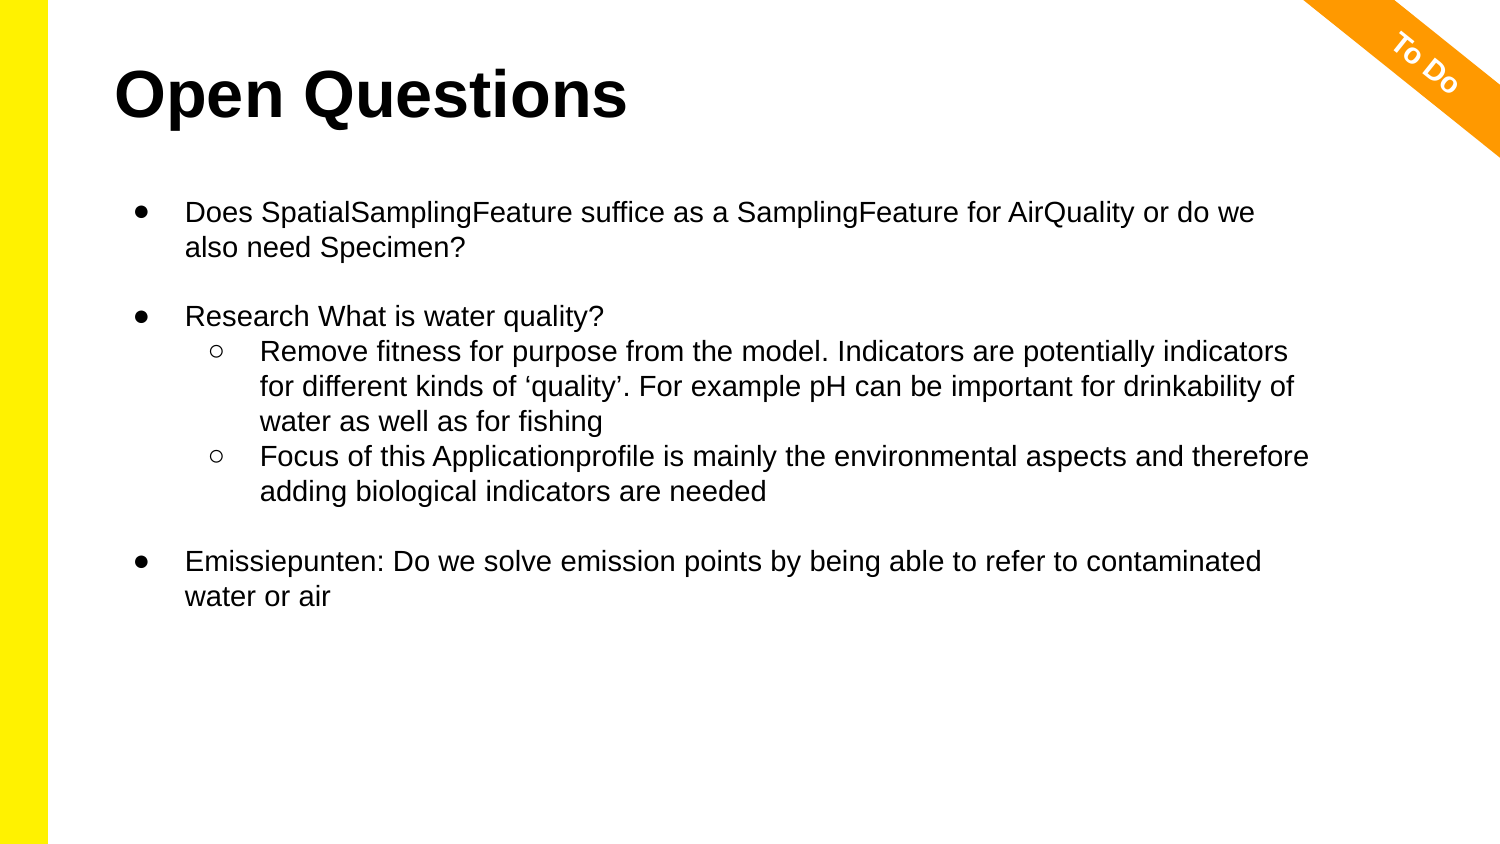

To Do
Open Questions
Does SpatialSamplingFeature suffice as a SamplingFeature for AirQuality or do we also need Specimen?

Research What is water quality?
Remove fitness for purpose from the model. Indicators are potentially indicators for different kinds of ‘quality’. For example pH can be important for drinkability of water as well as for fishing
Focus of this Applicationprofile is mainly the environmental aspects and therefore adding biological indicators are needed
Emissiepunten: Do we solve emission points by being able to refer to contaminated water or air